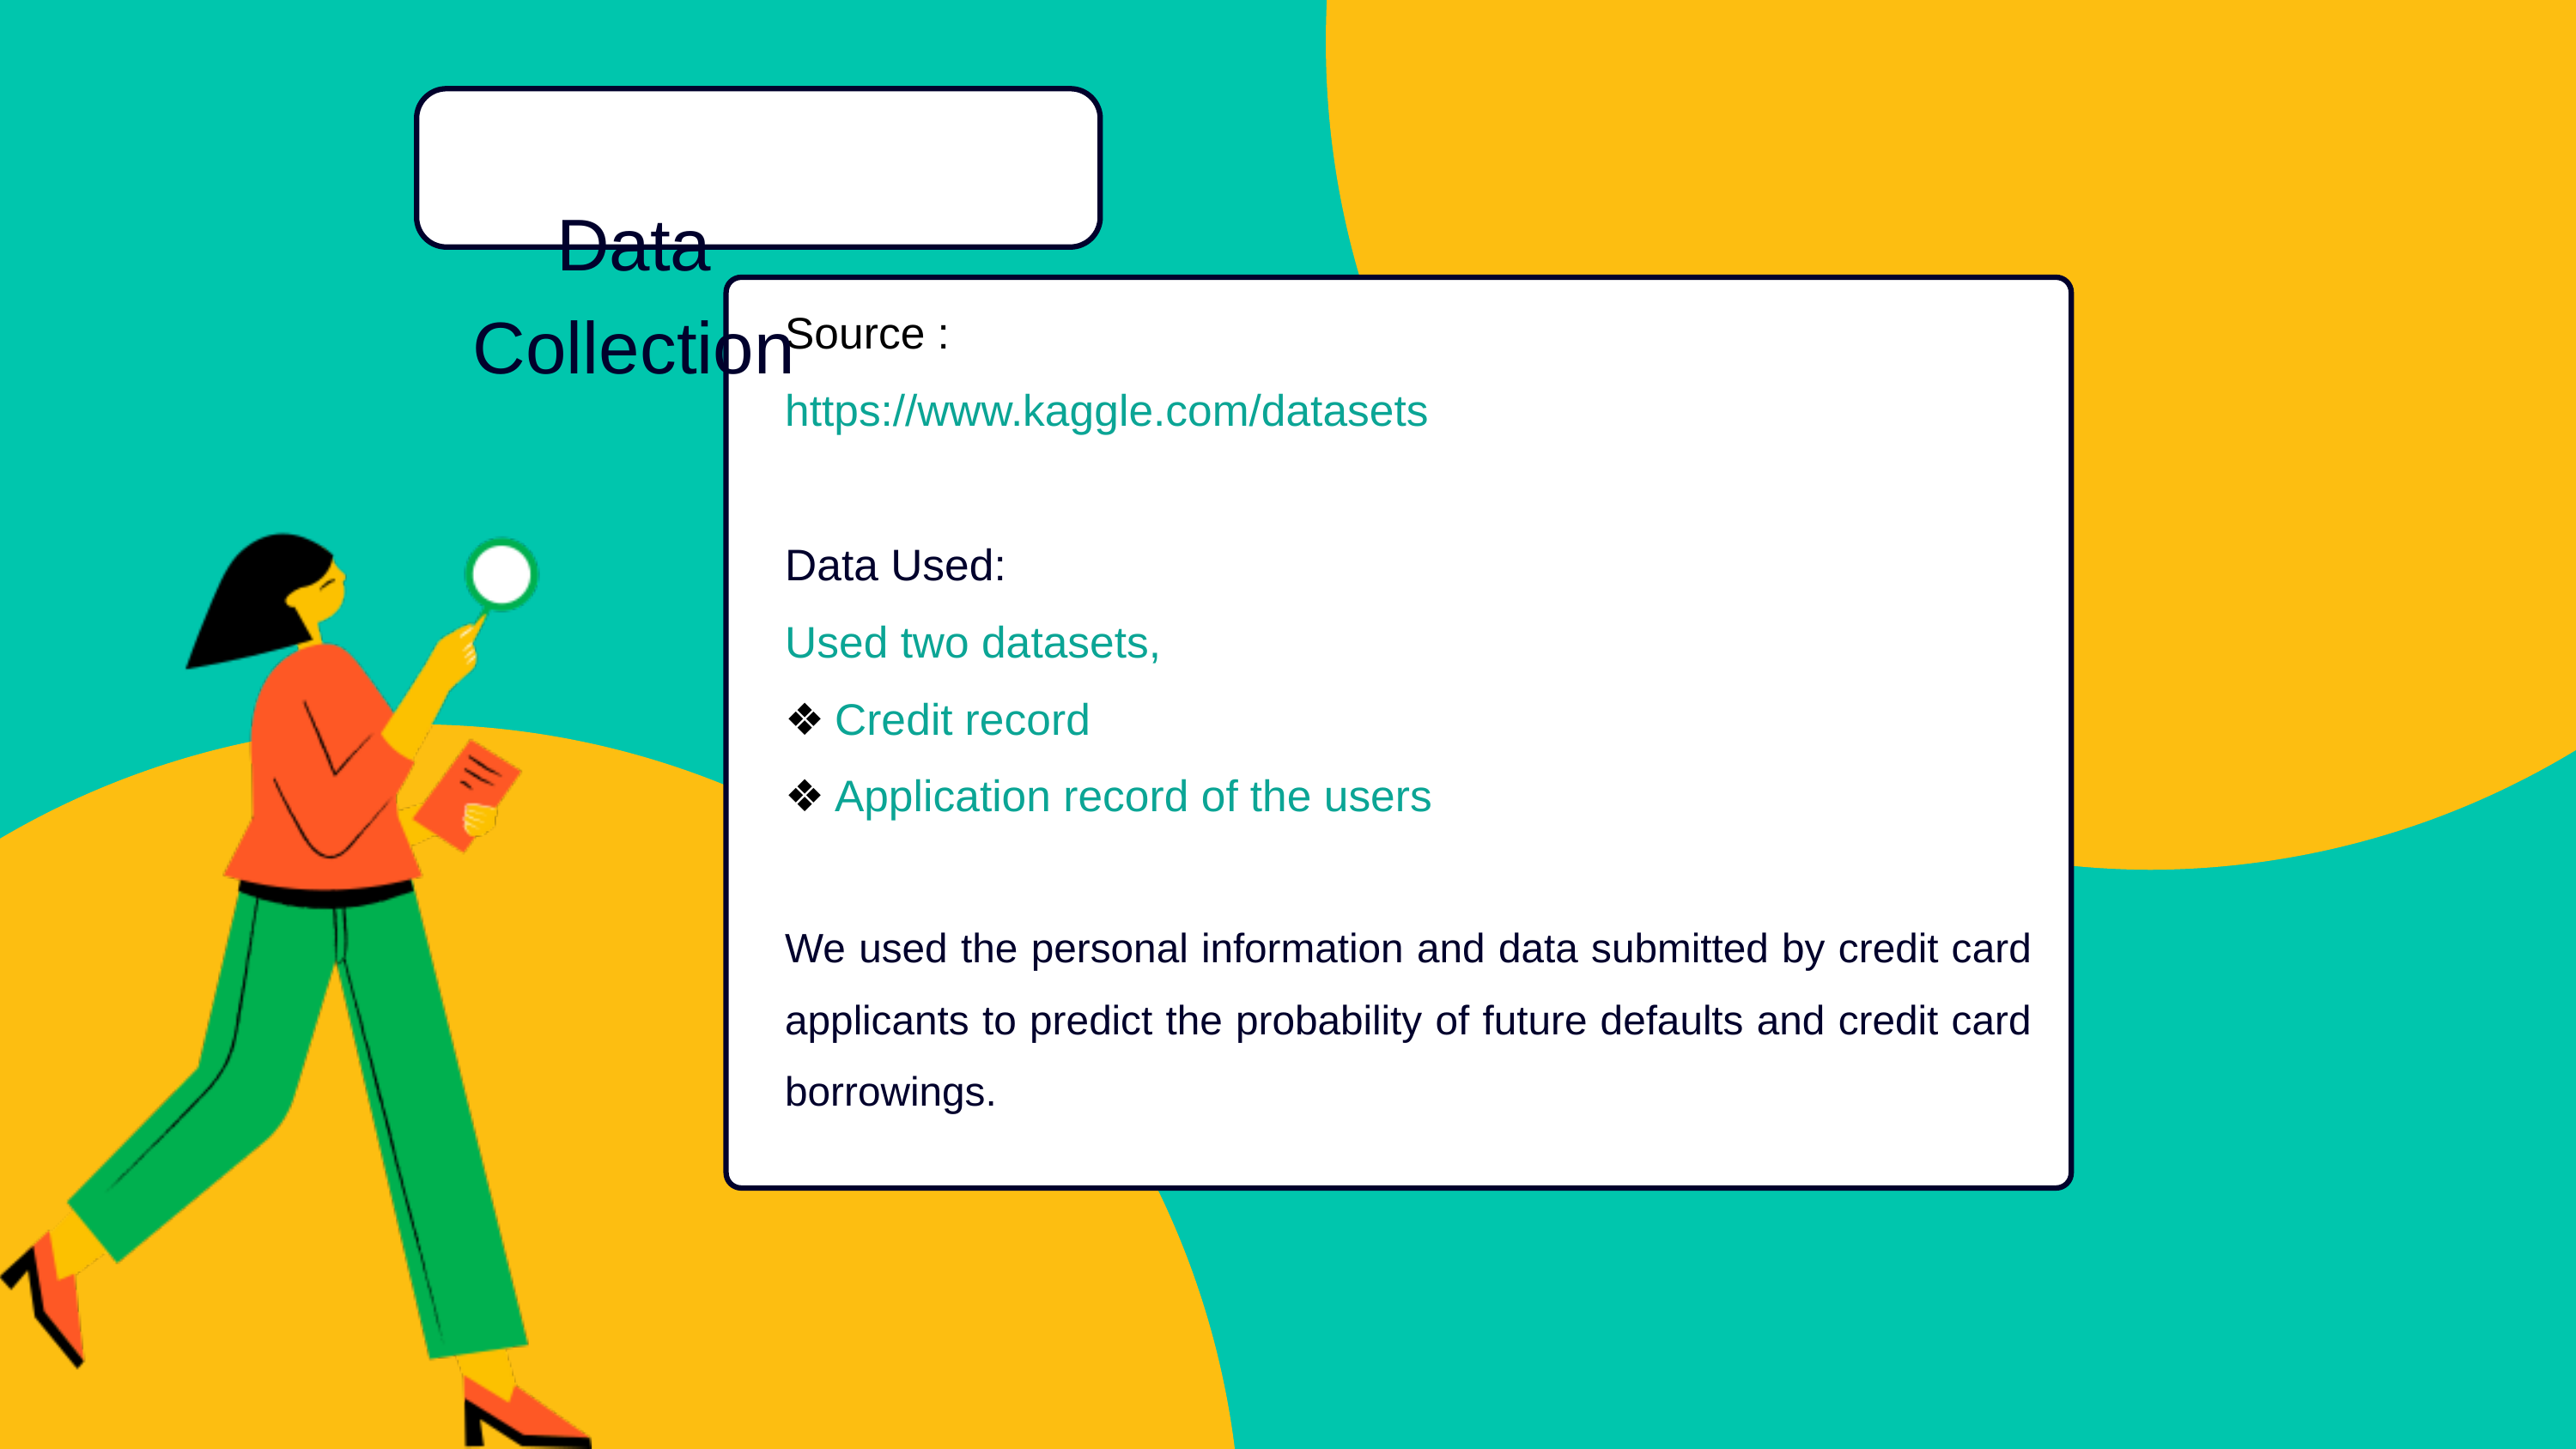

Data Collection

Source :
https://www.kaggle.com/datasets

Data Used:
Used two datasets,
❖ Credit record
❖ Application record of the users

We used the personal information and data submitted by credit card applicants to predict the probability of future defaults and credit card borrowings.